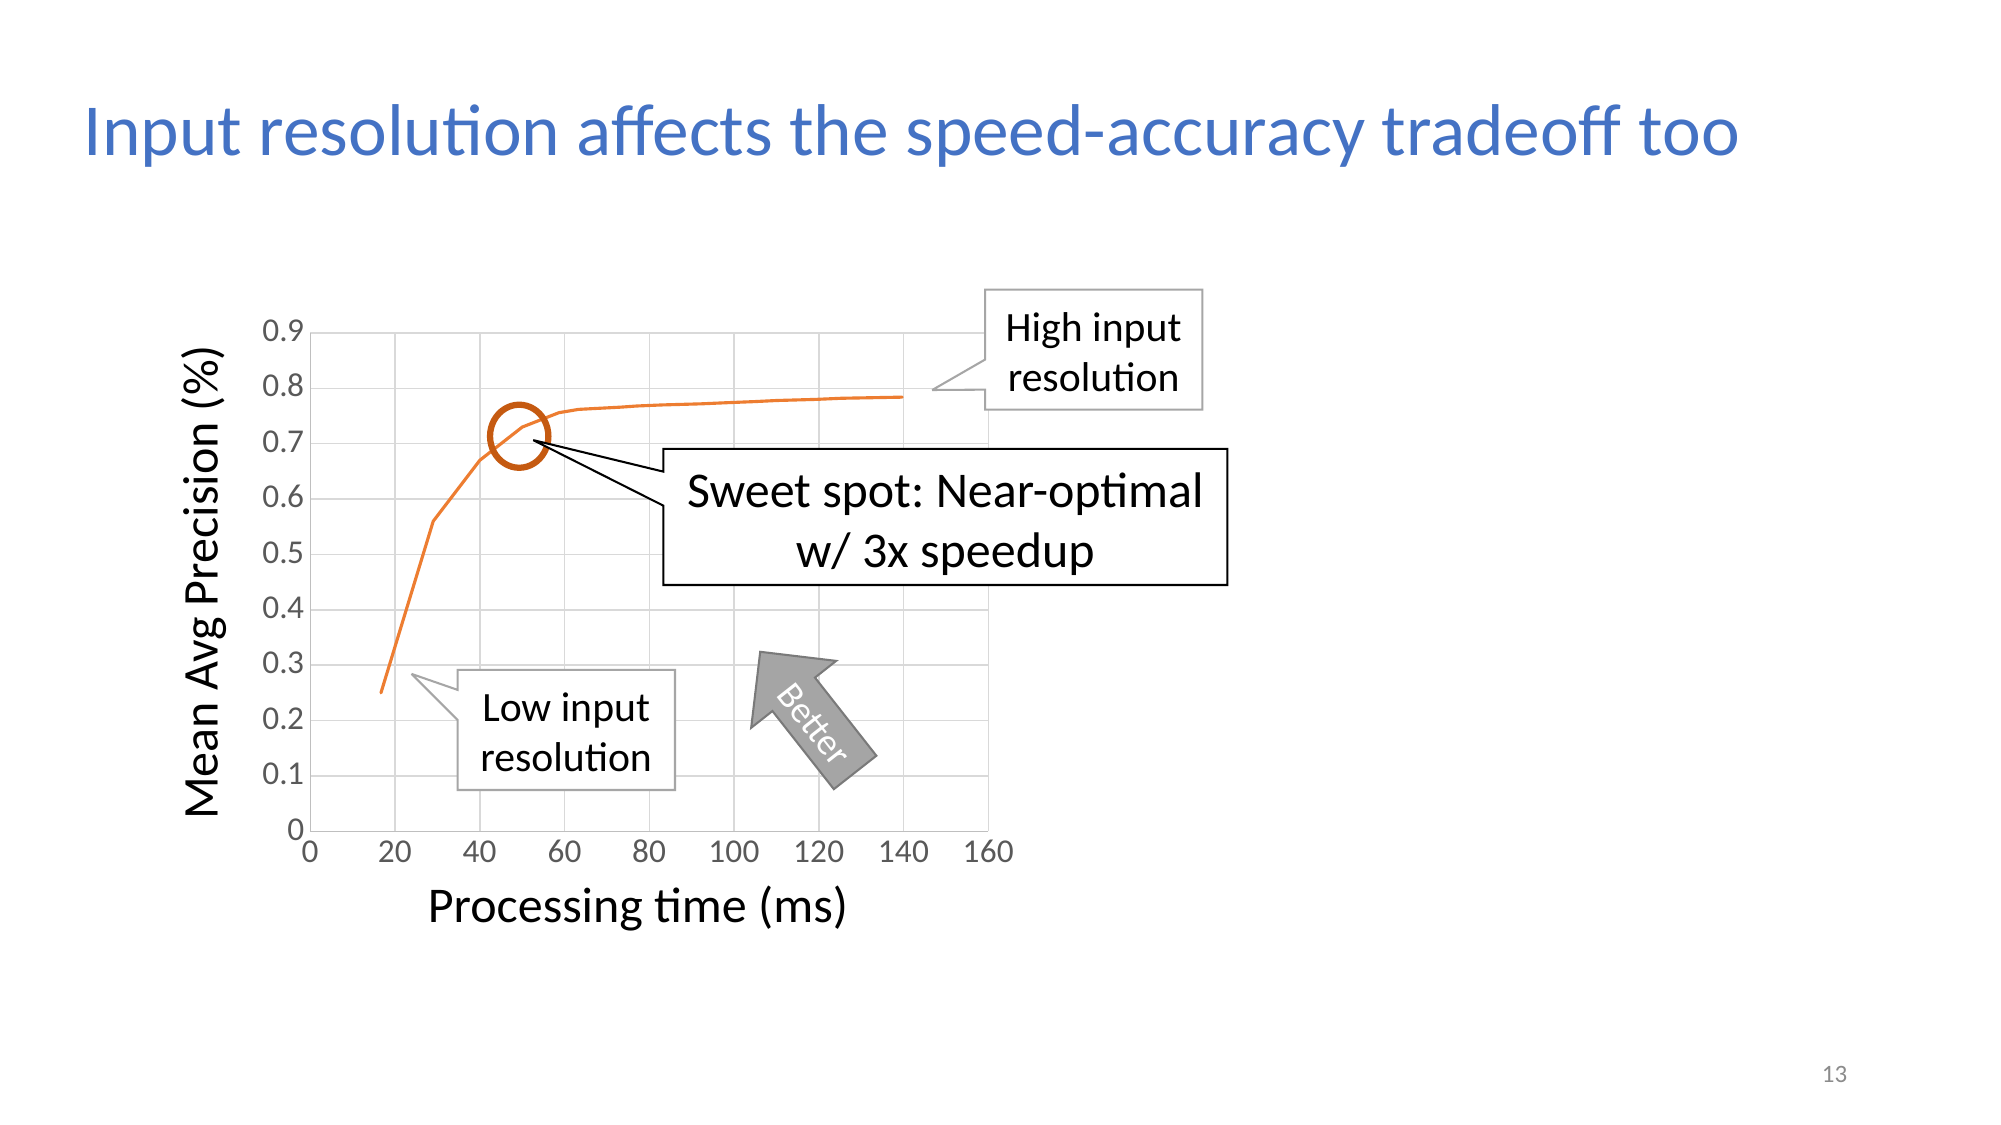

# Input resolution affects the speed-accuracy tradeoff too
High input resolution

### Chart

| Category |  |
|---|---|
Sweet spot: Near-optimal w/ 3x speedup
Mean Avg Precision (%)
Better
Low input resolution
Processing time (ms)
13